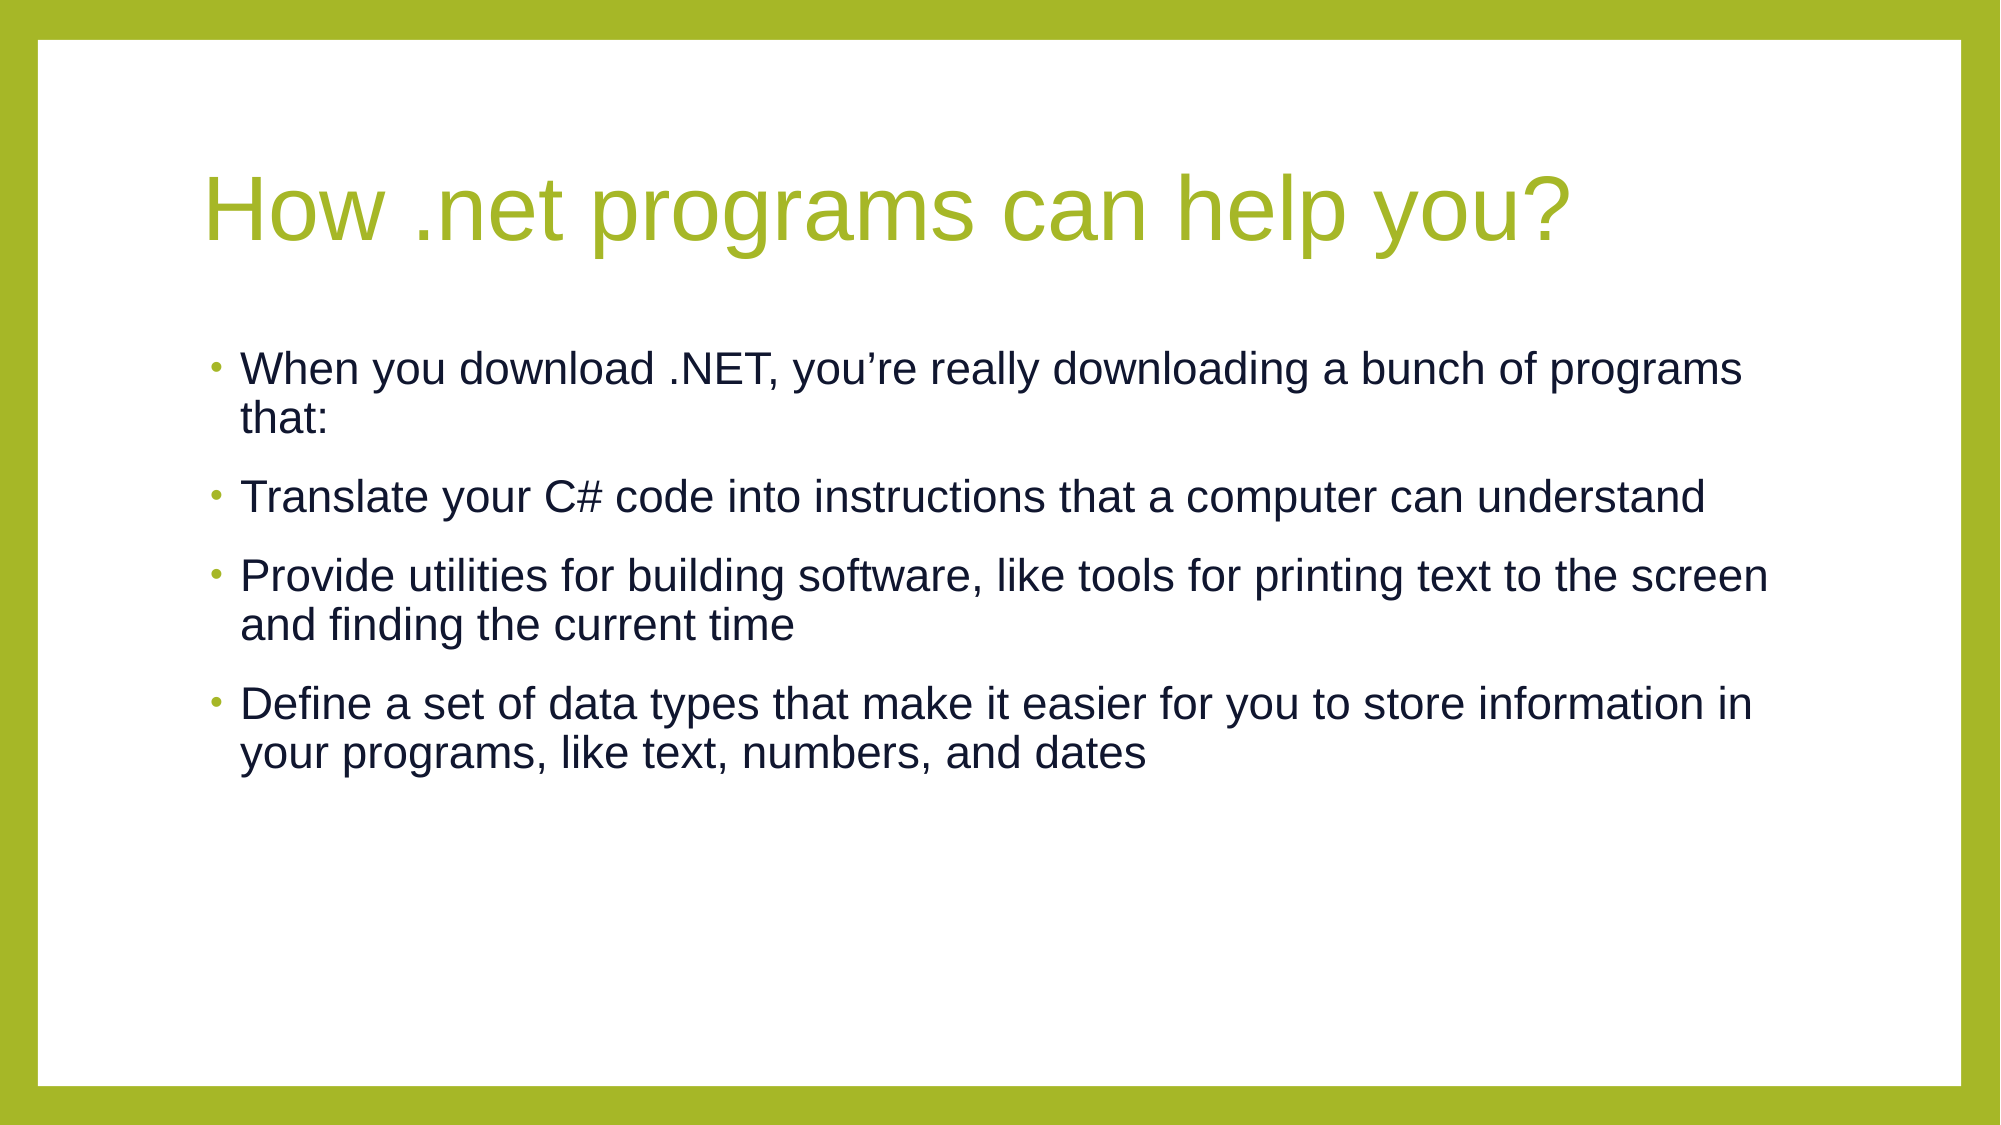

# How .net programs can help you?
When you download .NET, you’re really downloading a bunch of programs that:
Translate your C# code into instructions that a computer can understand
Provide utilities for building software, like tools for printing text to the screen and finding the current time
Define a set of data types that make it easier for you to store information in your programs, like text, numbers, and dates